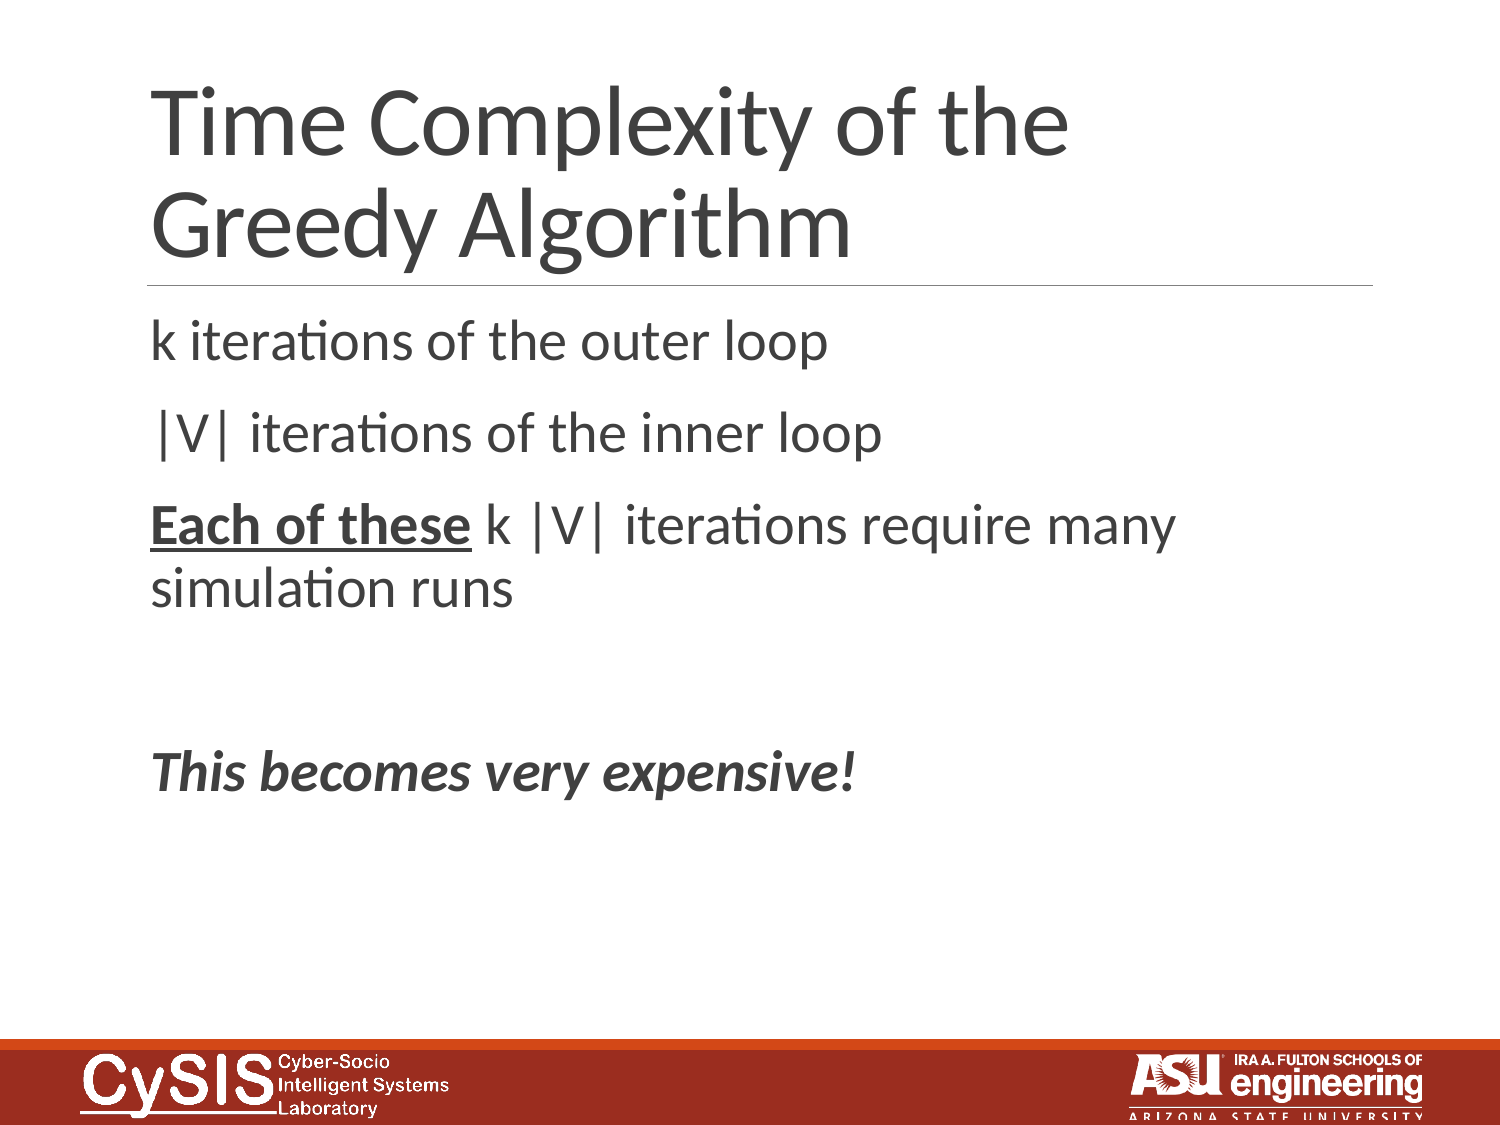

# Time Complexity of the Greedy Algorithm
k iterations of the outer loop
|V| iterations of the inner loop
Each of these k |V| iterations require many simulation runs

This becomes very expensive!